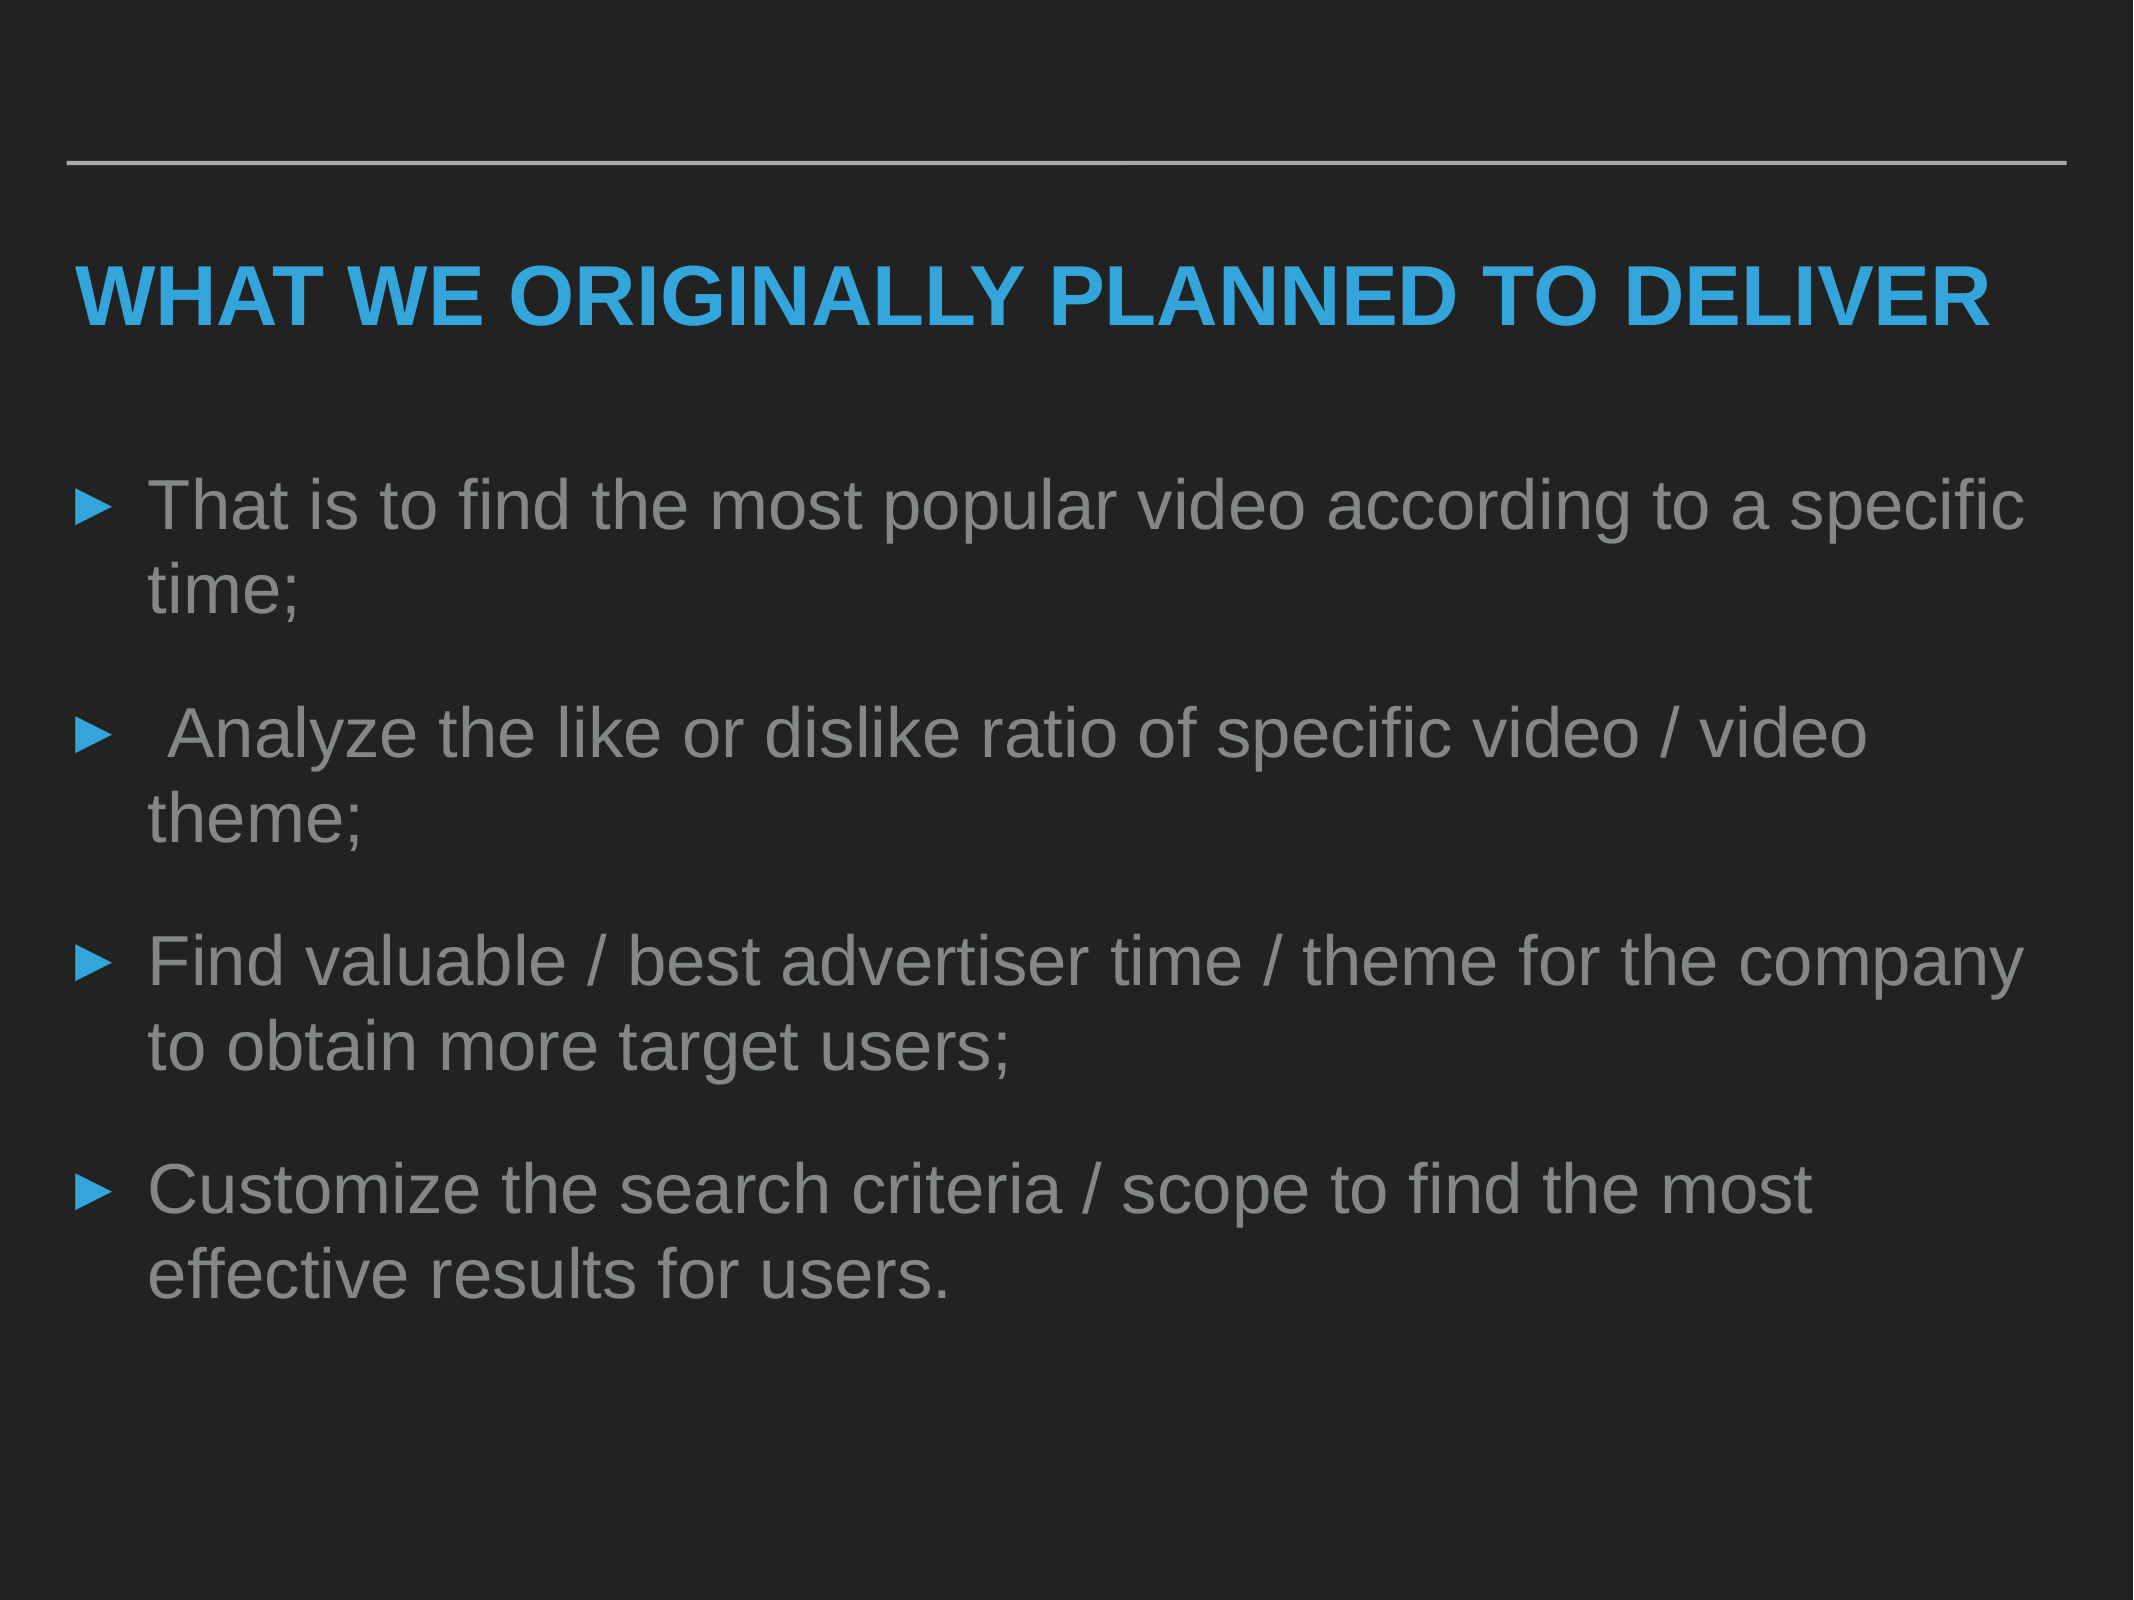

# What we originally planned to deliver
That is to find the most popular video according to a specific time;
 Analyze the like or dislike ratio of specific video / video theme;
Find valuable / best advertiser time / theme for the company to obtain more target users;
Customize the search criteria / scope to find the most effective results for users.